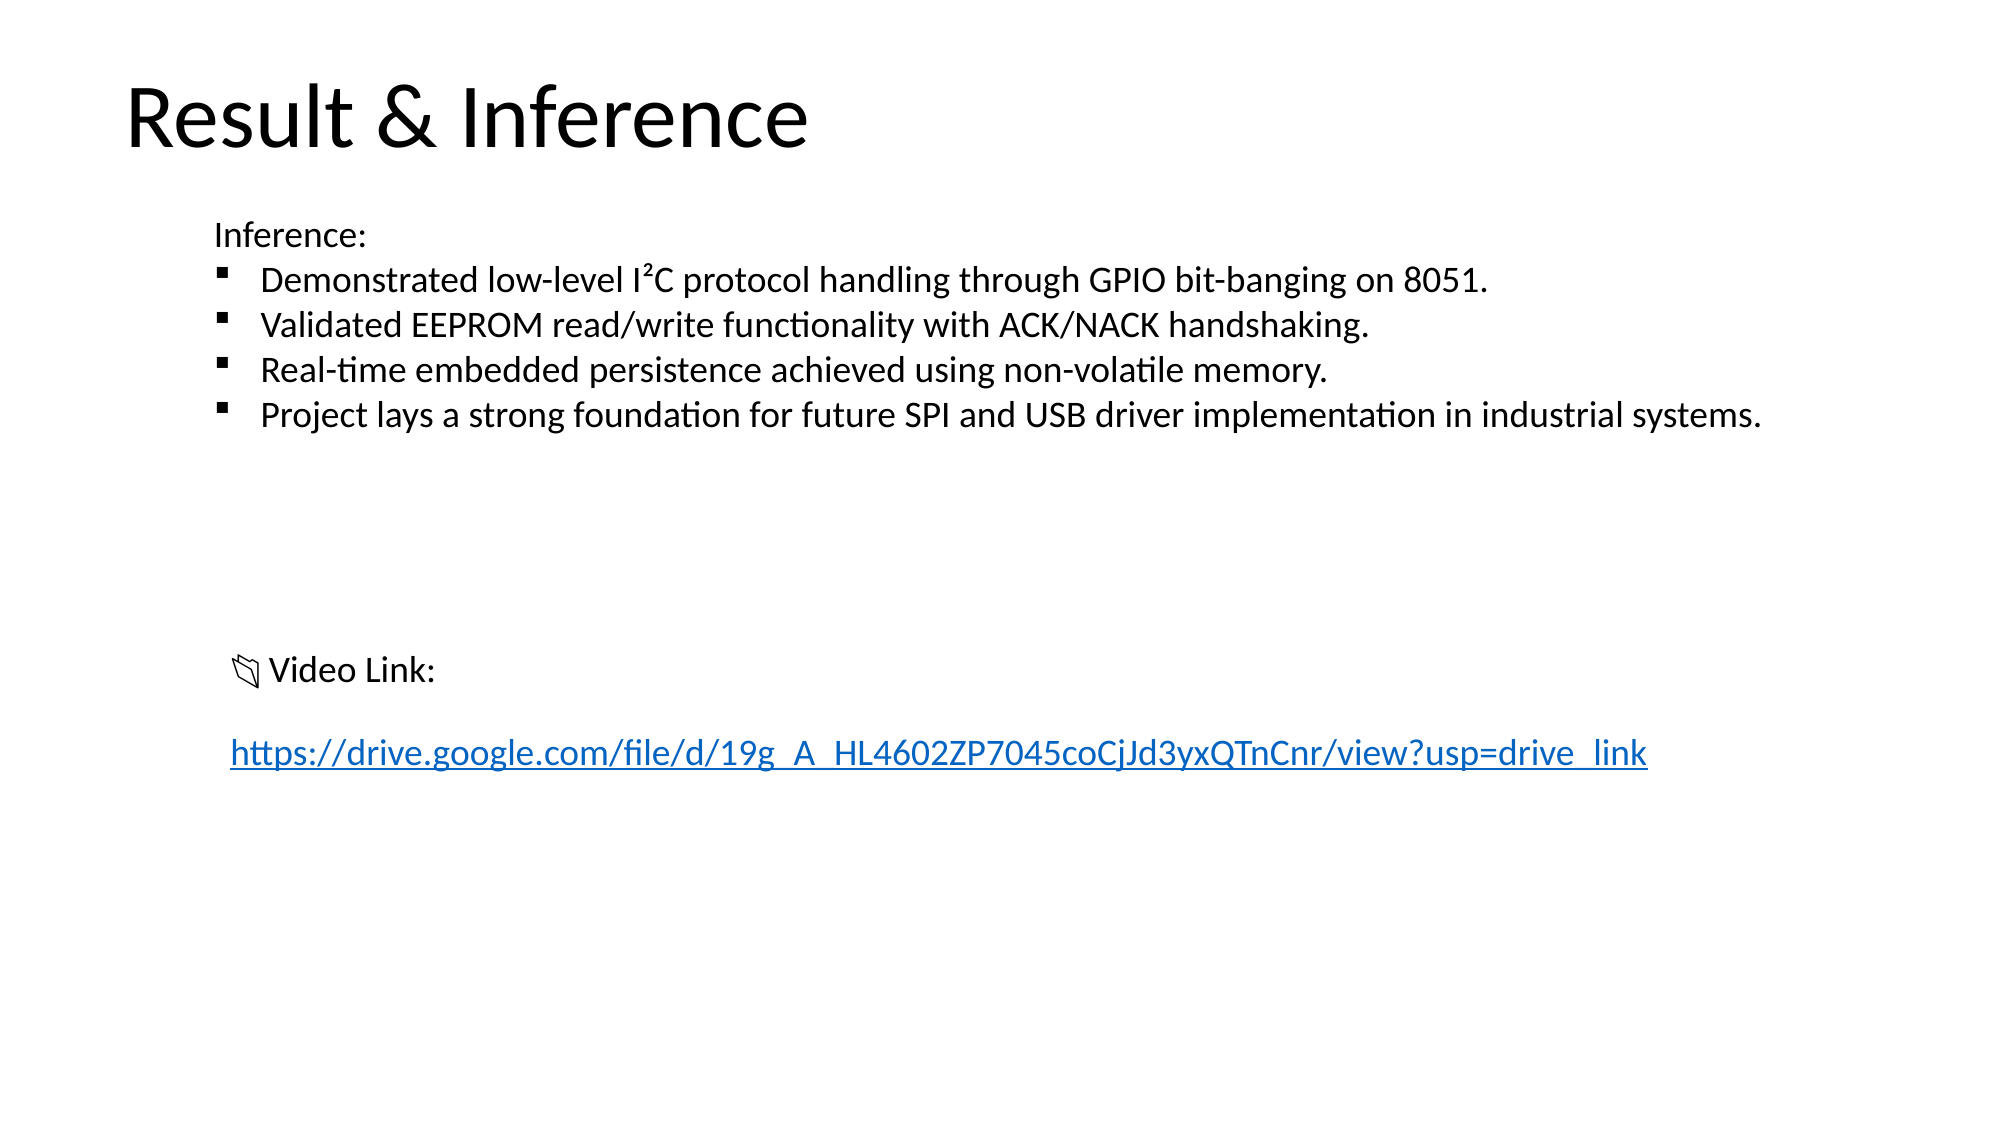

# Result & Inference
Inference:
Demonstrated low-level I²C protocol handling through GPIO bit-banging on 8051.
Validated EEPROM read/write functionality with ACK/NACK handshaking.
Real-time embedded persistence achieved using non-volatile memory.
Project lays a strong foundation for future SPI and USB driver implementation in industrial systems.
📂 Video Link:
https://drive.google.com/file/d/19g_A_HL4602ZP7045coCjJd3yxQTnCnr/view?usp=drive_link